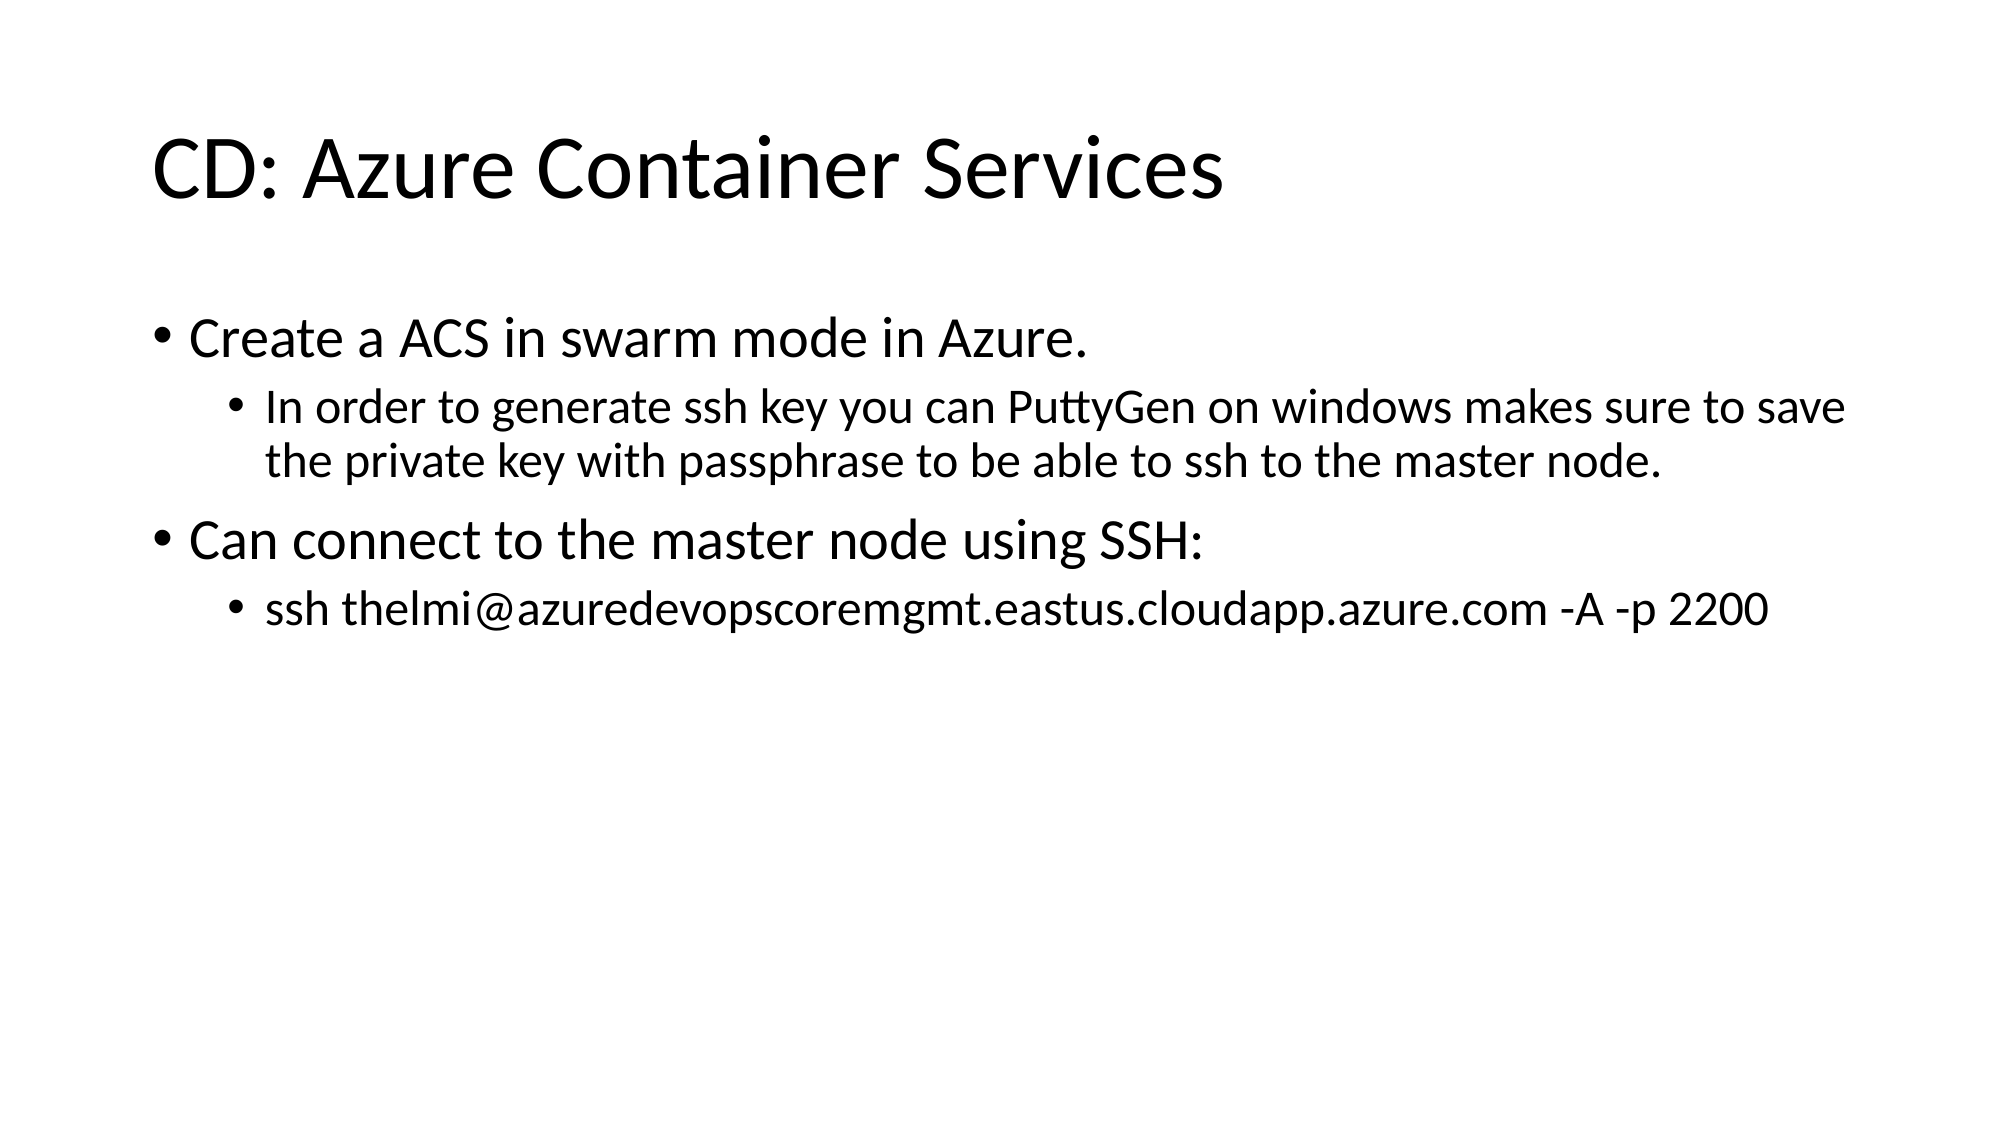

# CD: Azure Container Services
Create a ACS in swarm mode in Azure.
In order to generate ssh key you can PuttyGen on windows makes sure to save the private key with passphrase to be able to ssh to the master node.
Can connect to the master node using SSH:
ssh thelmi@azuredevopscoremgmt.eastus.cloudapp.azure.com -A -p 2200